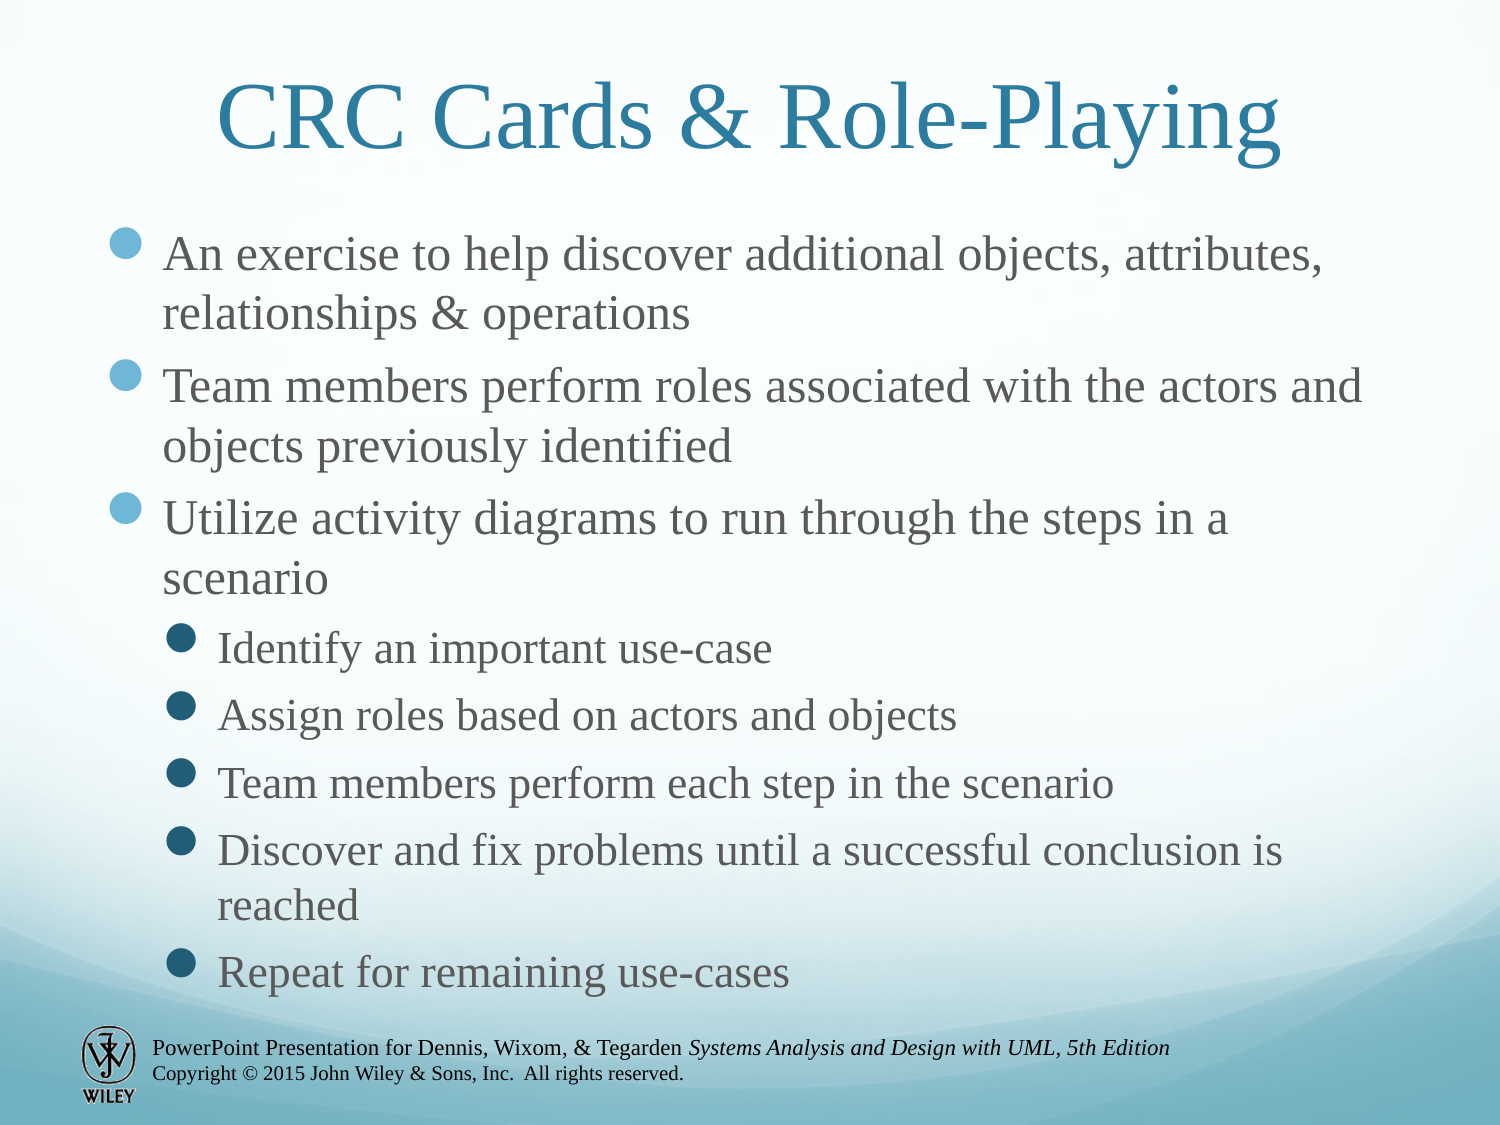

# CRC Cards & Role-Playing
An exercise to help discover additional objects, attributes, relationships & operations
Team members perform roles associated with the actors and objects previously identified
Utilize activity diagrams to run through the steps in a scenario
Identify an important use-case
Assign roles based on actors and objects
Team members perform each step in the scenario
Discover and fix problems until a successful conclusion is reached
Repeat for remaining use-cases